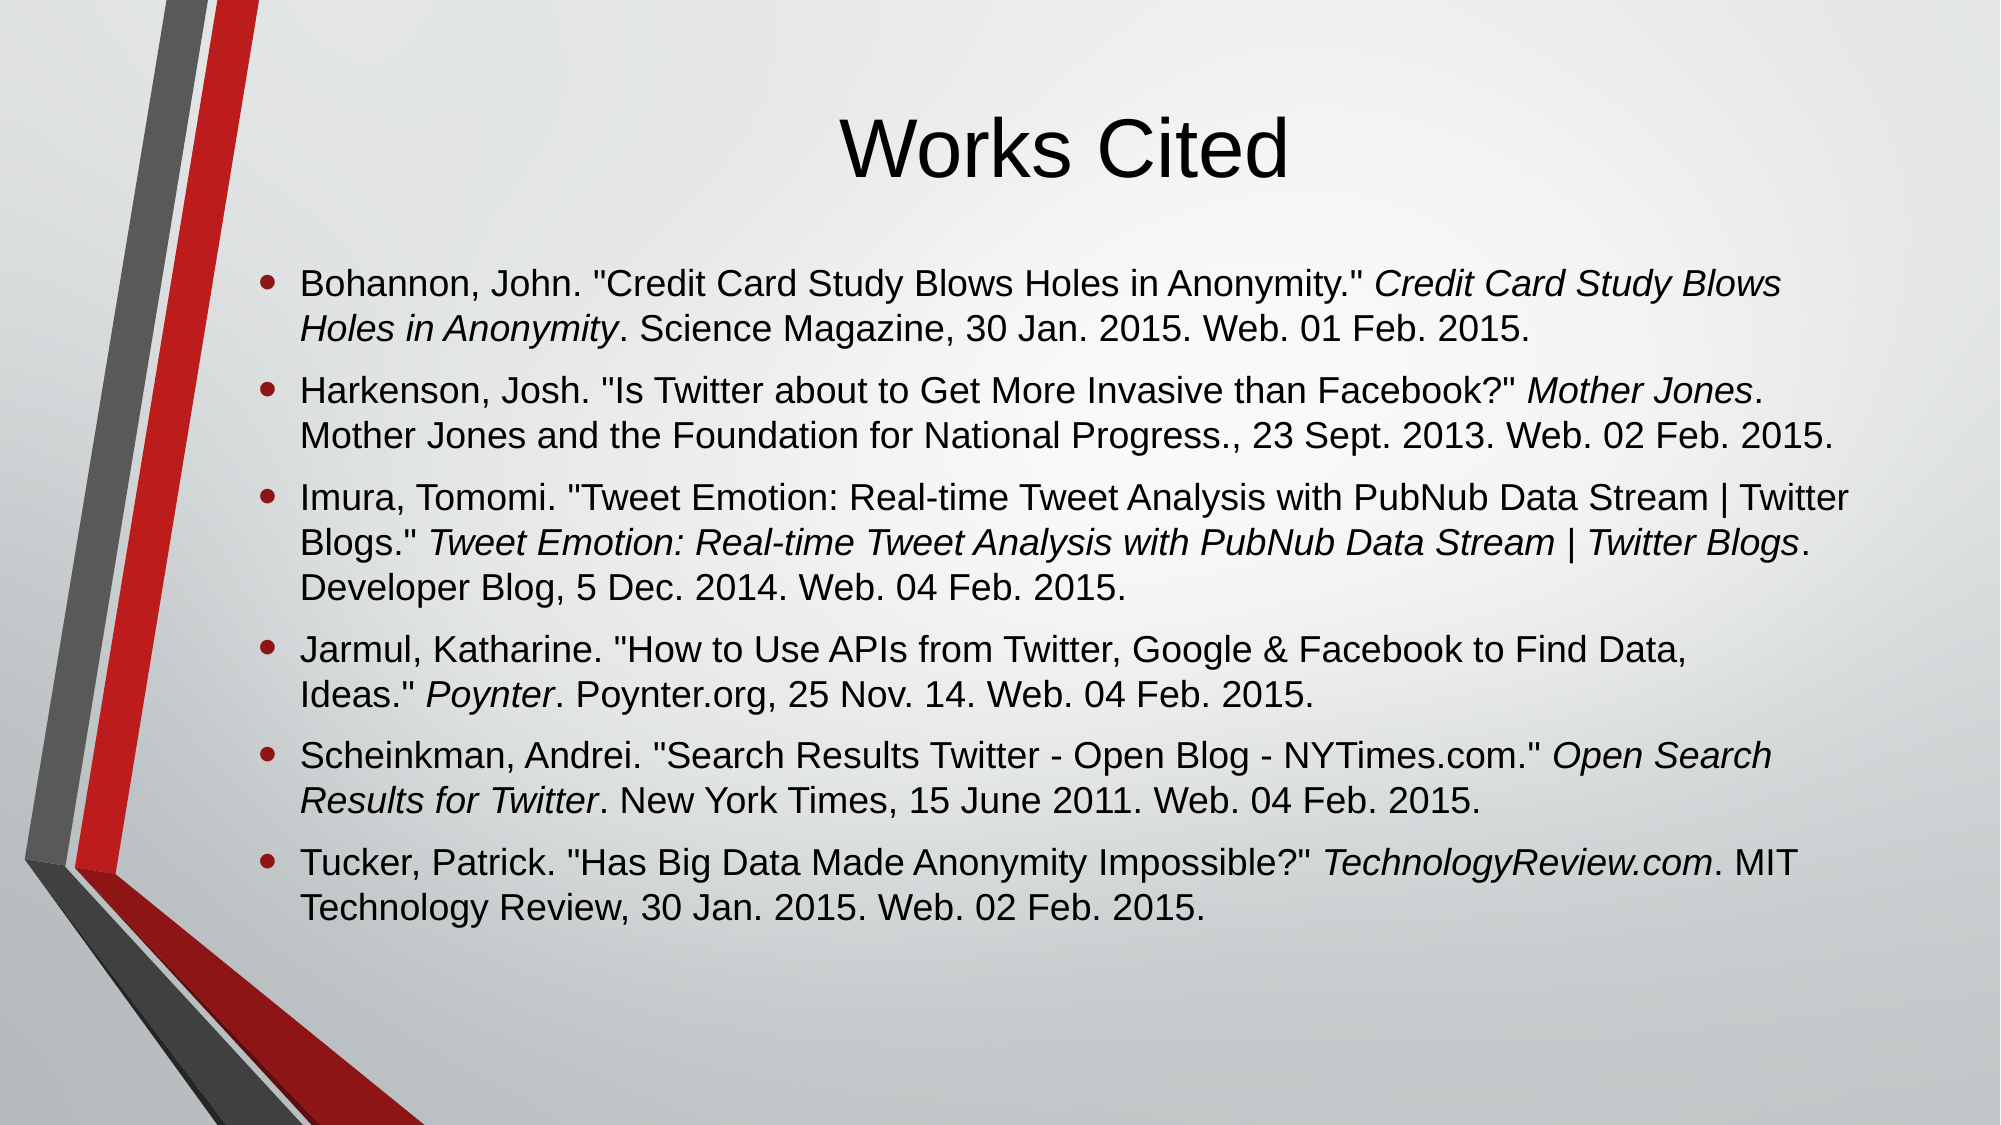

# Works Cited
Bohannon, John. "Credit Card Study Blows Holes in Anonymity." Credit Card Study Blows Holes in Anonymity. Science Magazine, 30 Jan. 2015. Web. 01 Feb. 2015.
Harkenson, Josh. "Is Twitter about to Get More Invasive than Facebook?" Mother Jones. Mother Jones and the Foundation for National Progress., 23 Sept. 2013. Web. 02 Feb. 2015.
Imura, Tomomi. "Tweet Emotion: Real-time Tweet Analysis with PubNub Data Stream | Twitter Blogs." Tweet Emotion: Real-time Tweet Analysis with PubNub Data Stream | Twitter Blogs. Developer Blog, 5 Dec. 2014. Web. 04 Feb. 2015.
Jarmul, Katharine. "How to Use APIs from Twitter, Google & Facebook to Find Data, Ideas." Poynter. Poynter.org, 25 Nov. 14. Web. 04 Feb. 2015.
Scheinkman, Andrei. "Search Results Twitter - Open Blog - NYTimes.com." Open Search Results for Twitter. New York Times, 15 June 2011. Web. 04 Feb. 2015.
Tucker, Patrick. "Has Big Data Made Anonymity Impossible?" TechnologyReview.com. MIT Technology Review, 30 Jan. 2015. Web. 02 Feb. 2015.